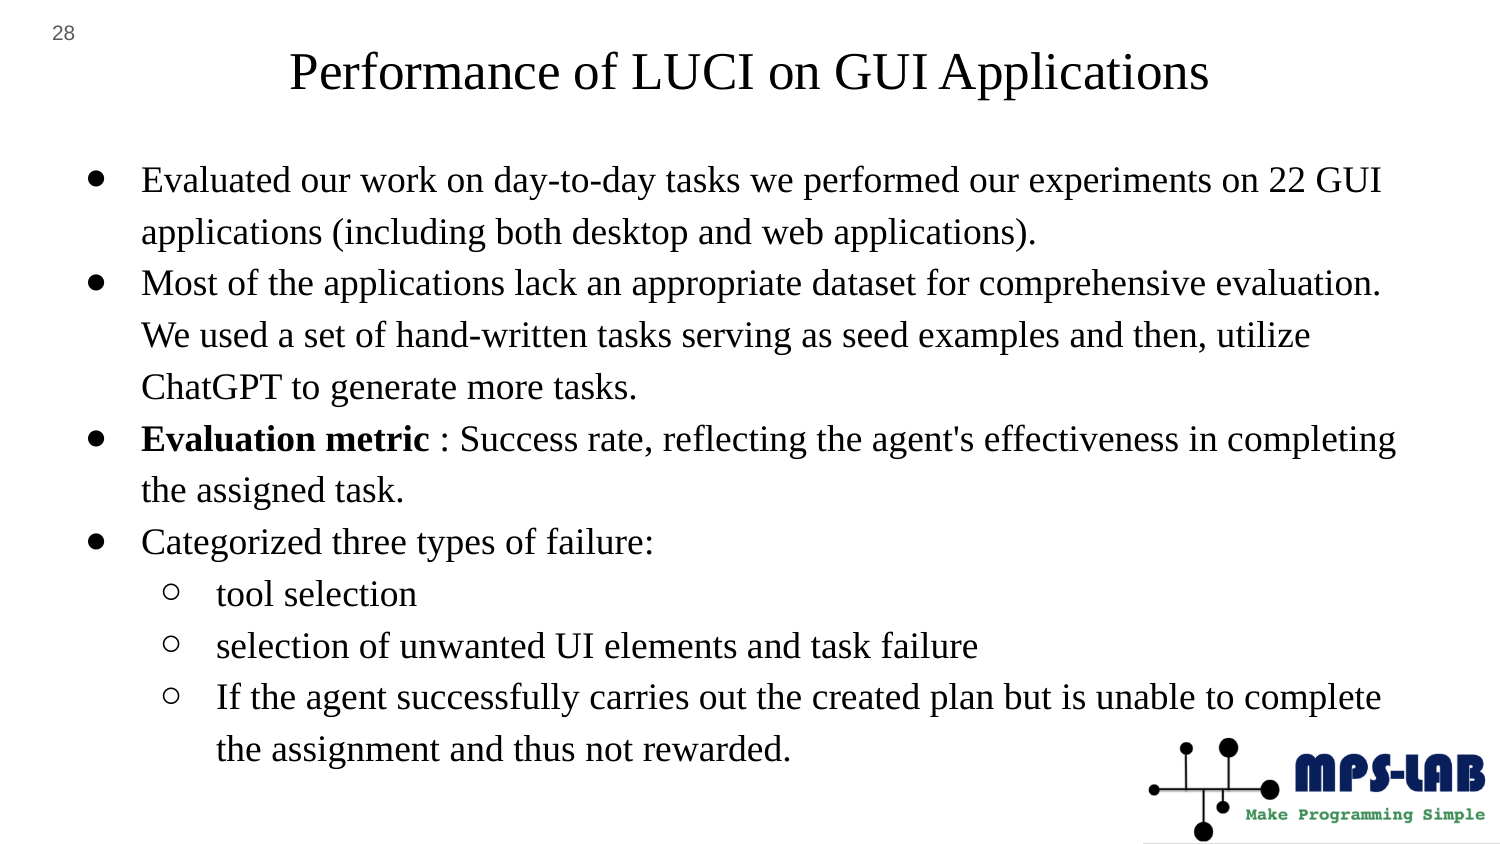

28
# Performance of LUCI on GUI Applications
Evaluated our work on day-to-day tasks we performed our experiments on 22 GUI applications (including both desktop and web applications).
Most of the applications lack an appropriate dataset for comprehensive evaluation. We used a set of hand-written tasks serving as seed examples and then, utilize ChatGPT to generate more tasks.
Evaluation metric : Success rate, reflecting the agent's effectiveness in completing the assigned task.
Categorized three types of failure:
tool selection
selection of unwanted UI elements and task failure
If the agent successfully carries out the created plan but is unable to complete the assignment and thus not rewarded.